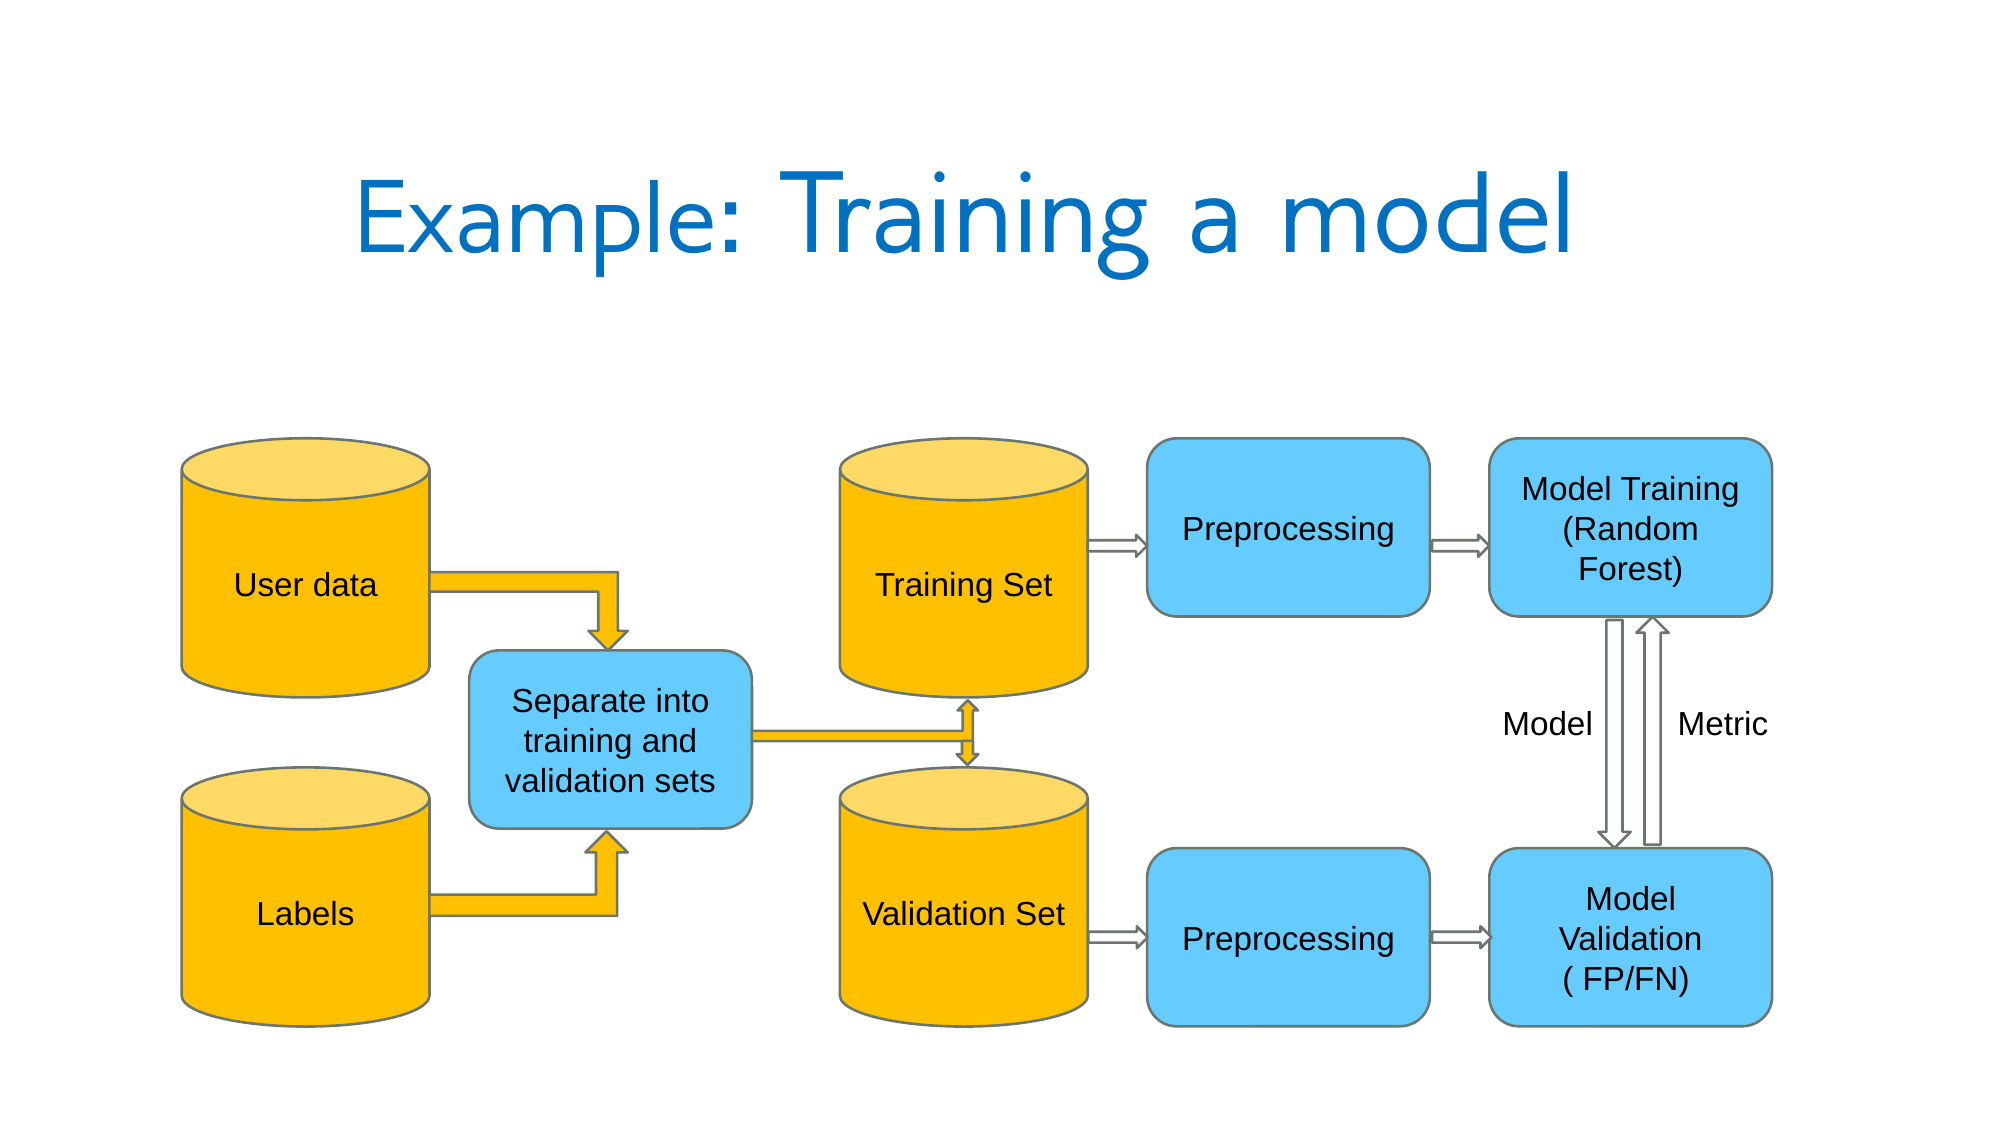

# Example: Training a model
User data
Training Set
Preprocessing
Model Training
(Random Forest)

Separate into training and validation sets
Model
 Metric

Labels
Validation Set

Model Validation
( FP/FN)
Preprocessing